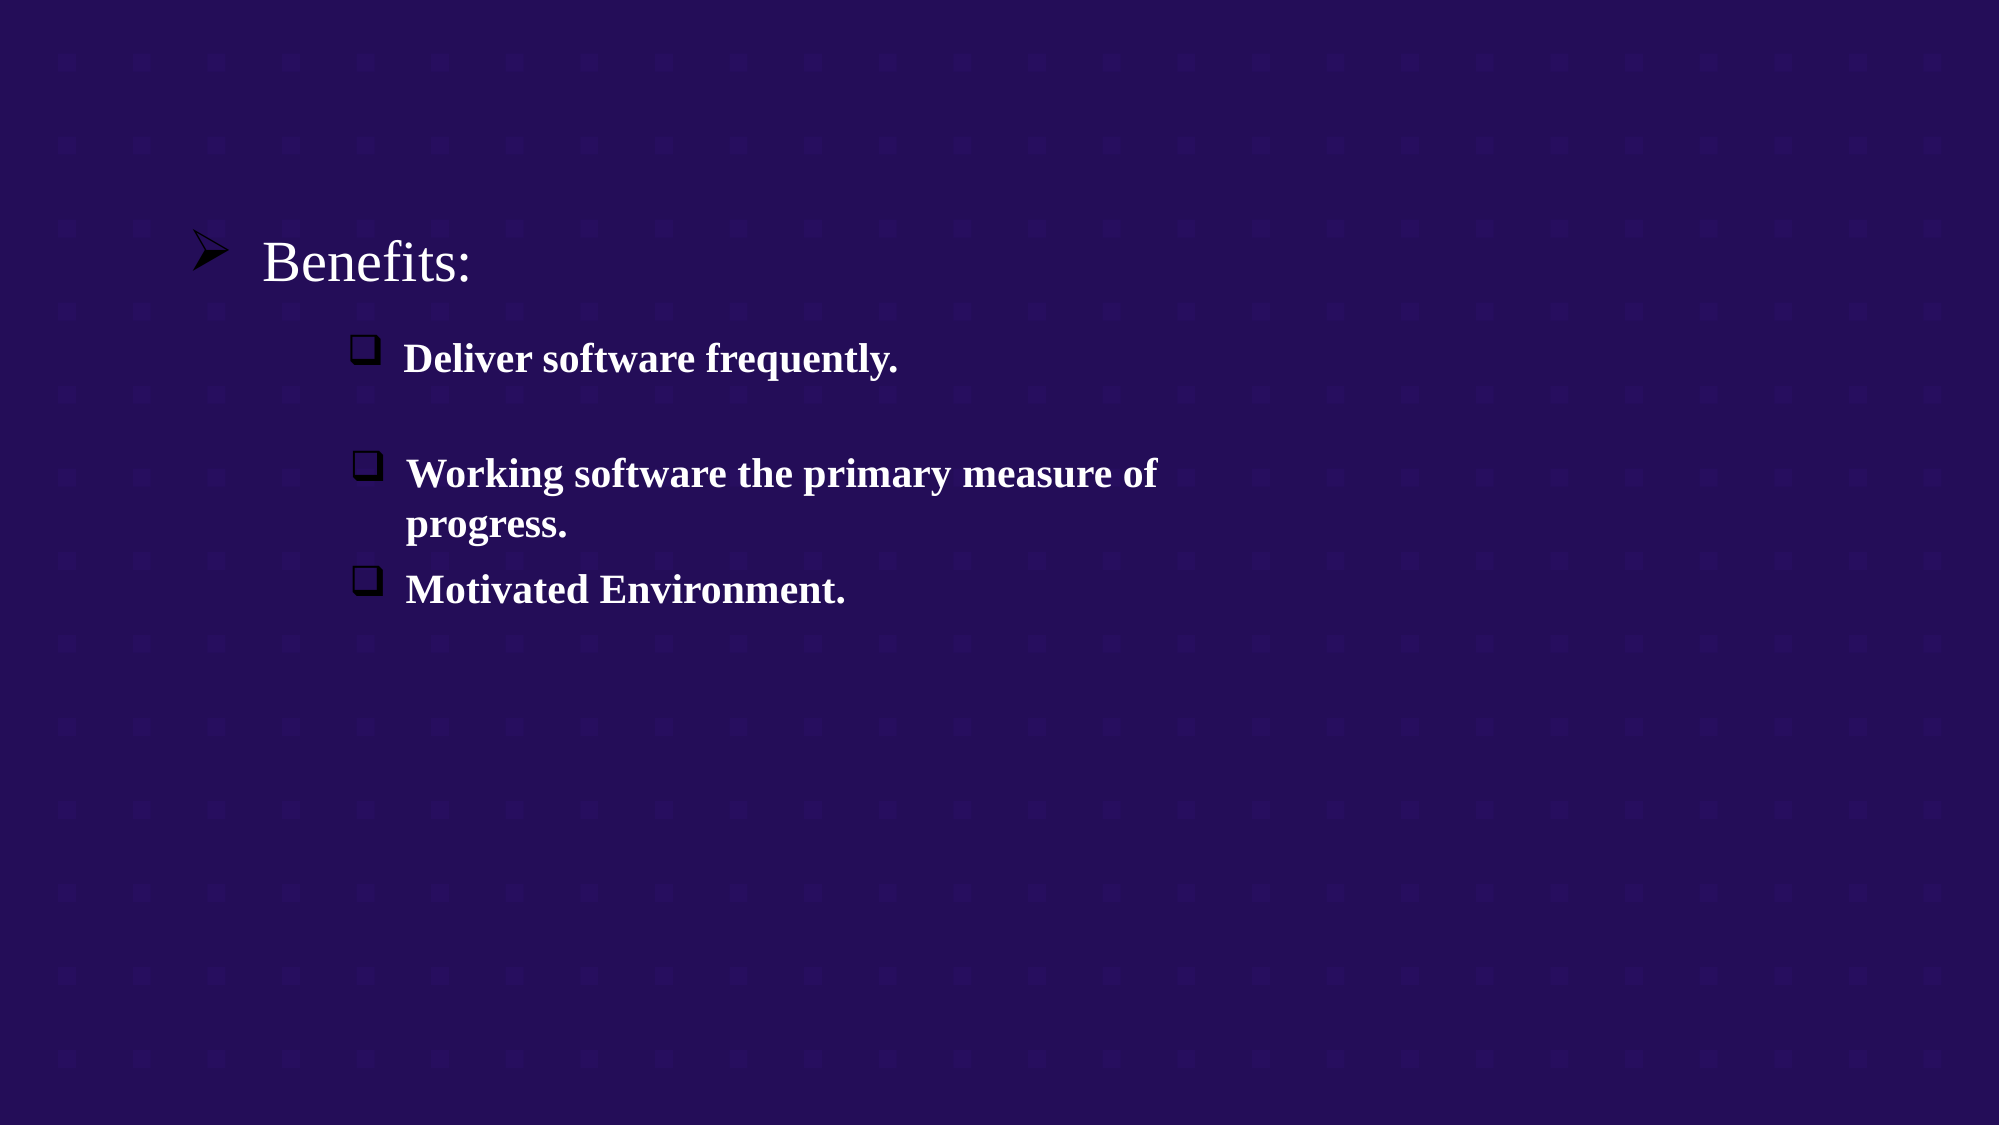

Benefits:
Deliver software frequently.
Working software the primary measure of progress.
Motivated Environment.